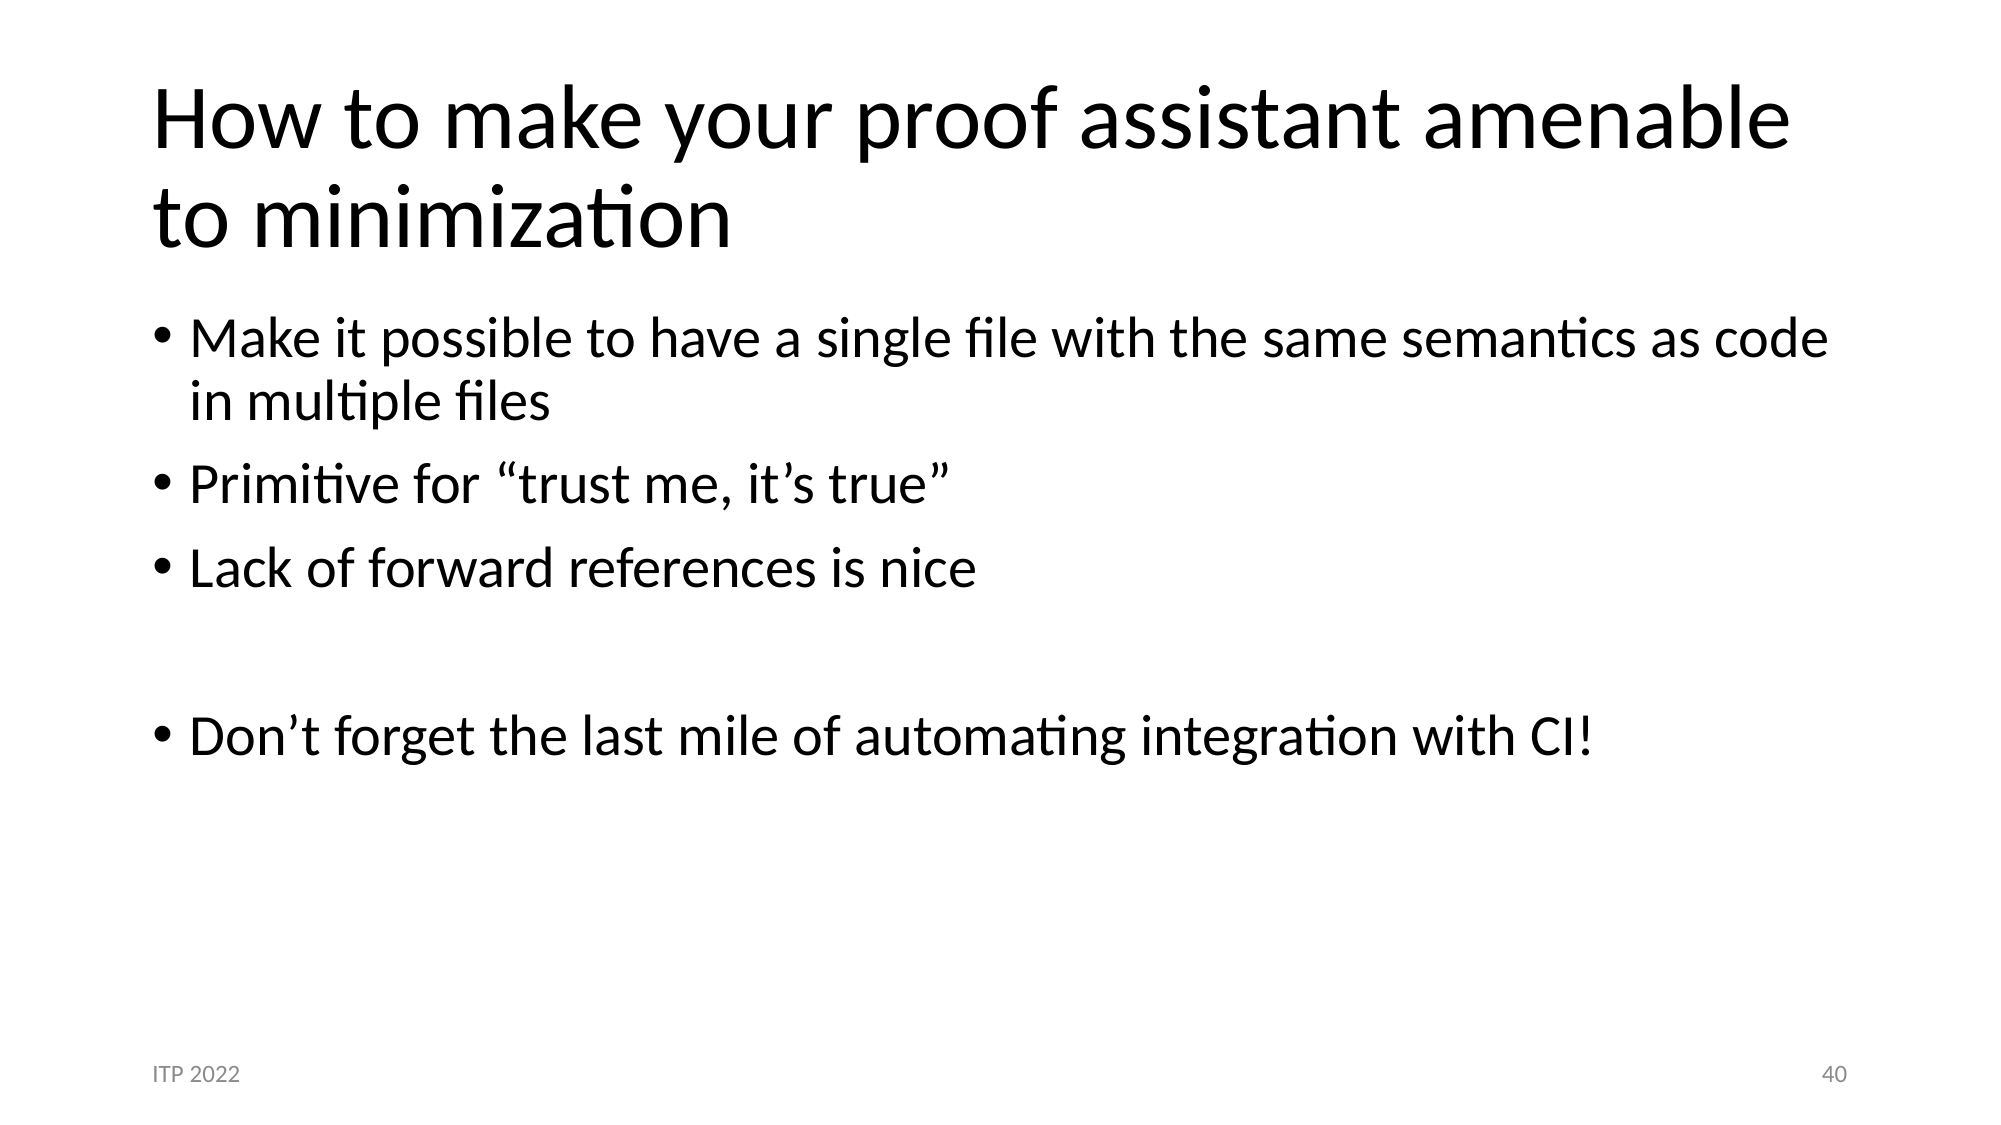

# How to make your proof assistant amenable to minimization
Make it possible to have a single file with the same semantics as code in multiple files
Primitive for “trust me, it’s true”
Lack of forward references is nice

Don’t forget the last mile of automating integration with CI!
ITP 2022
40